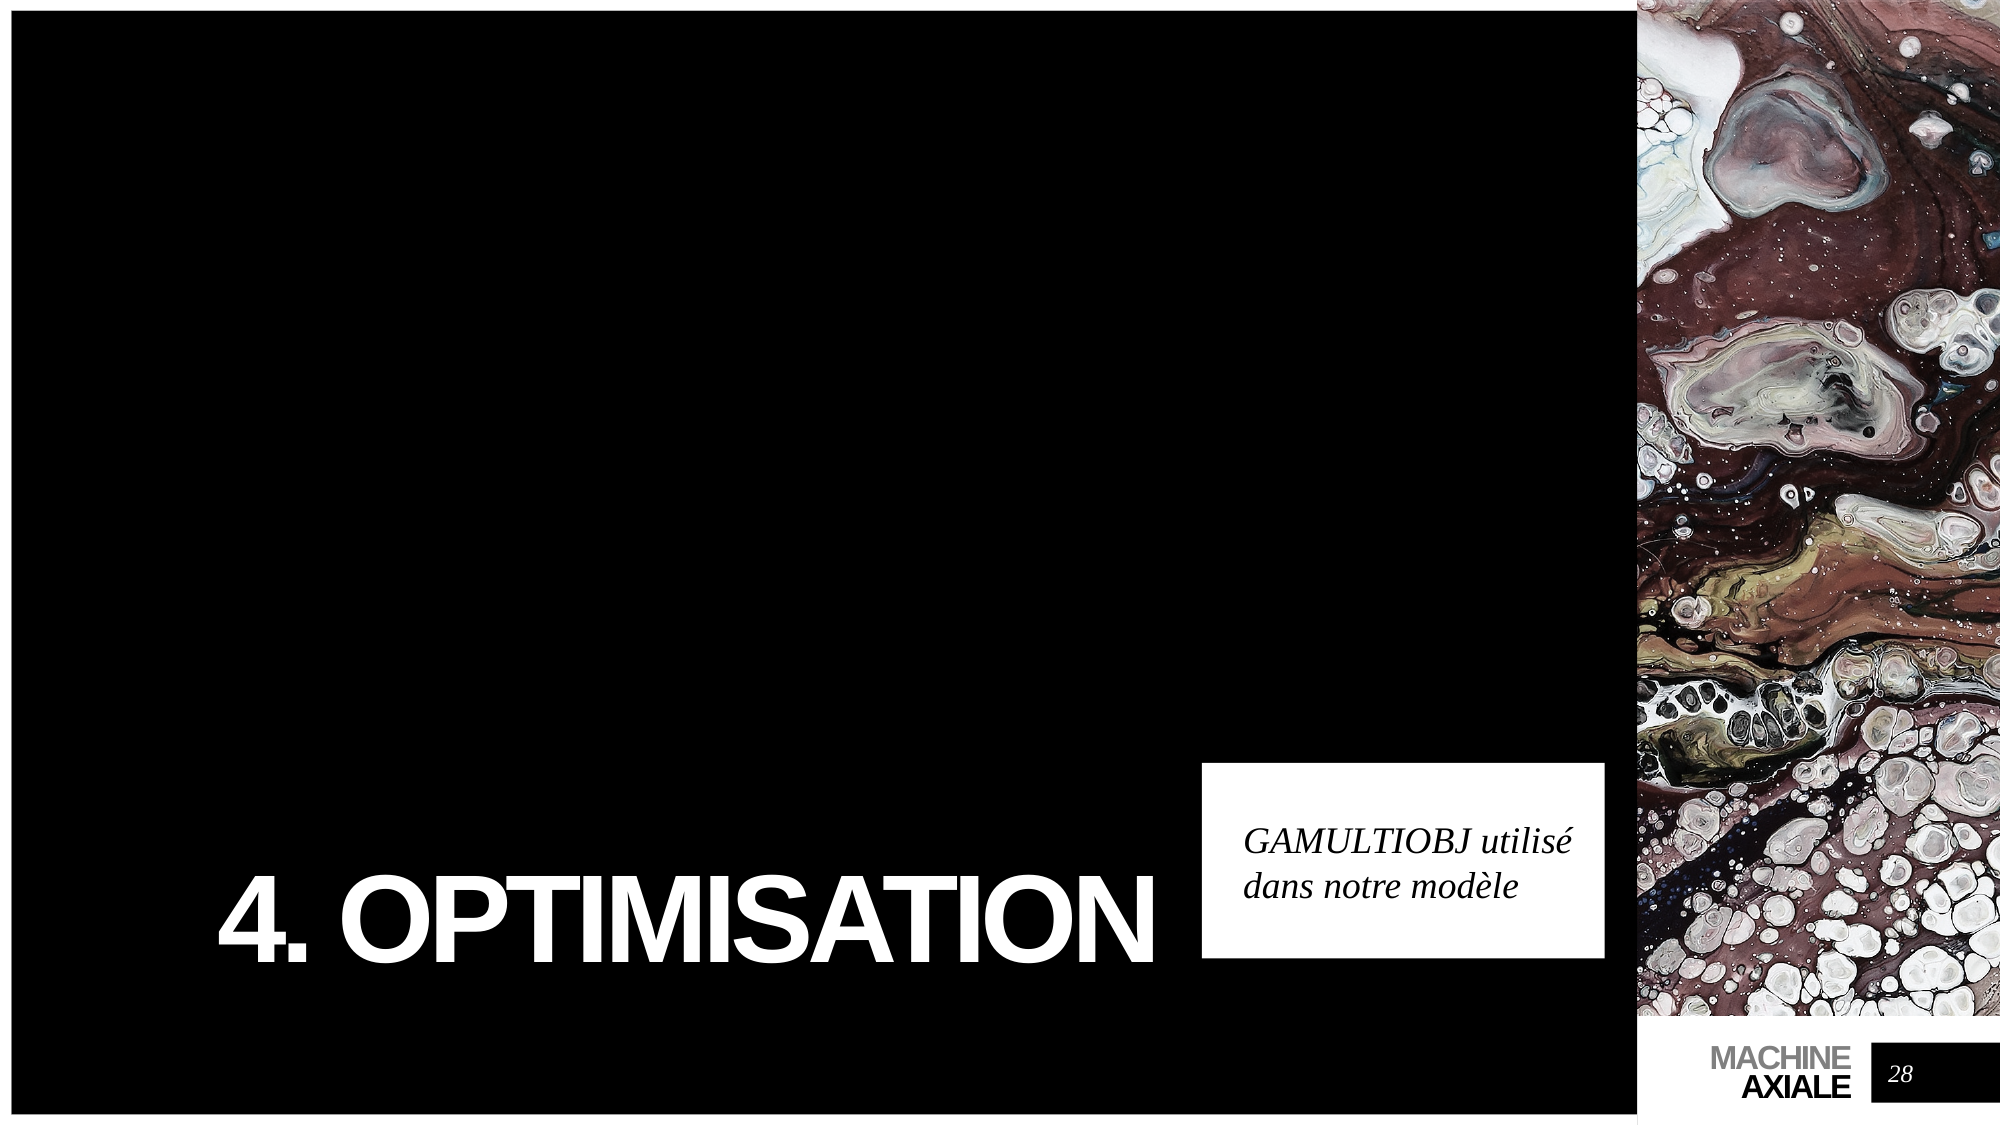

# 4. optimisation
GAMULTIOBJ utilisé dans notre modèle
28